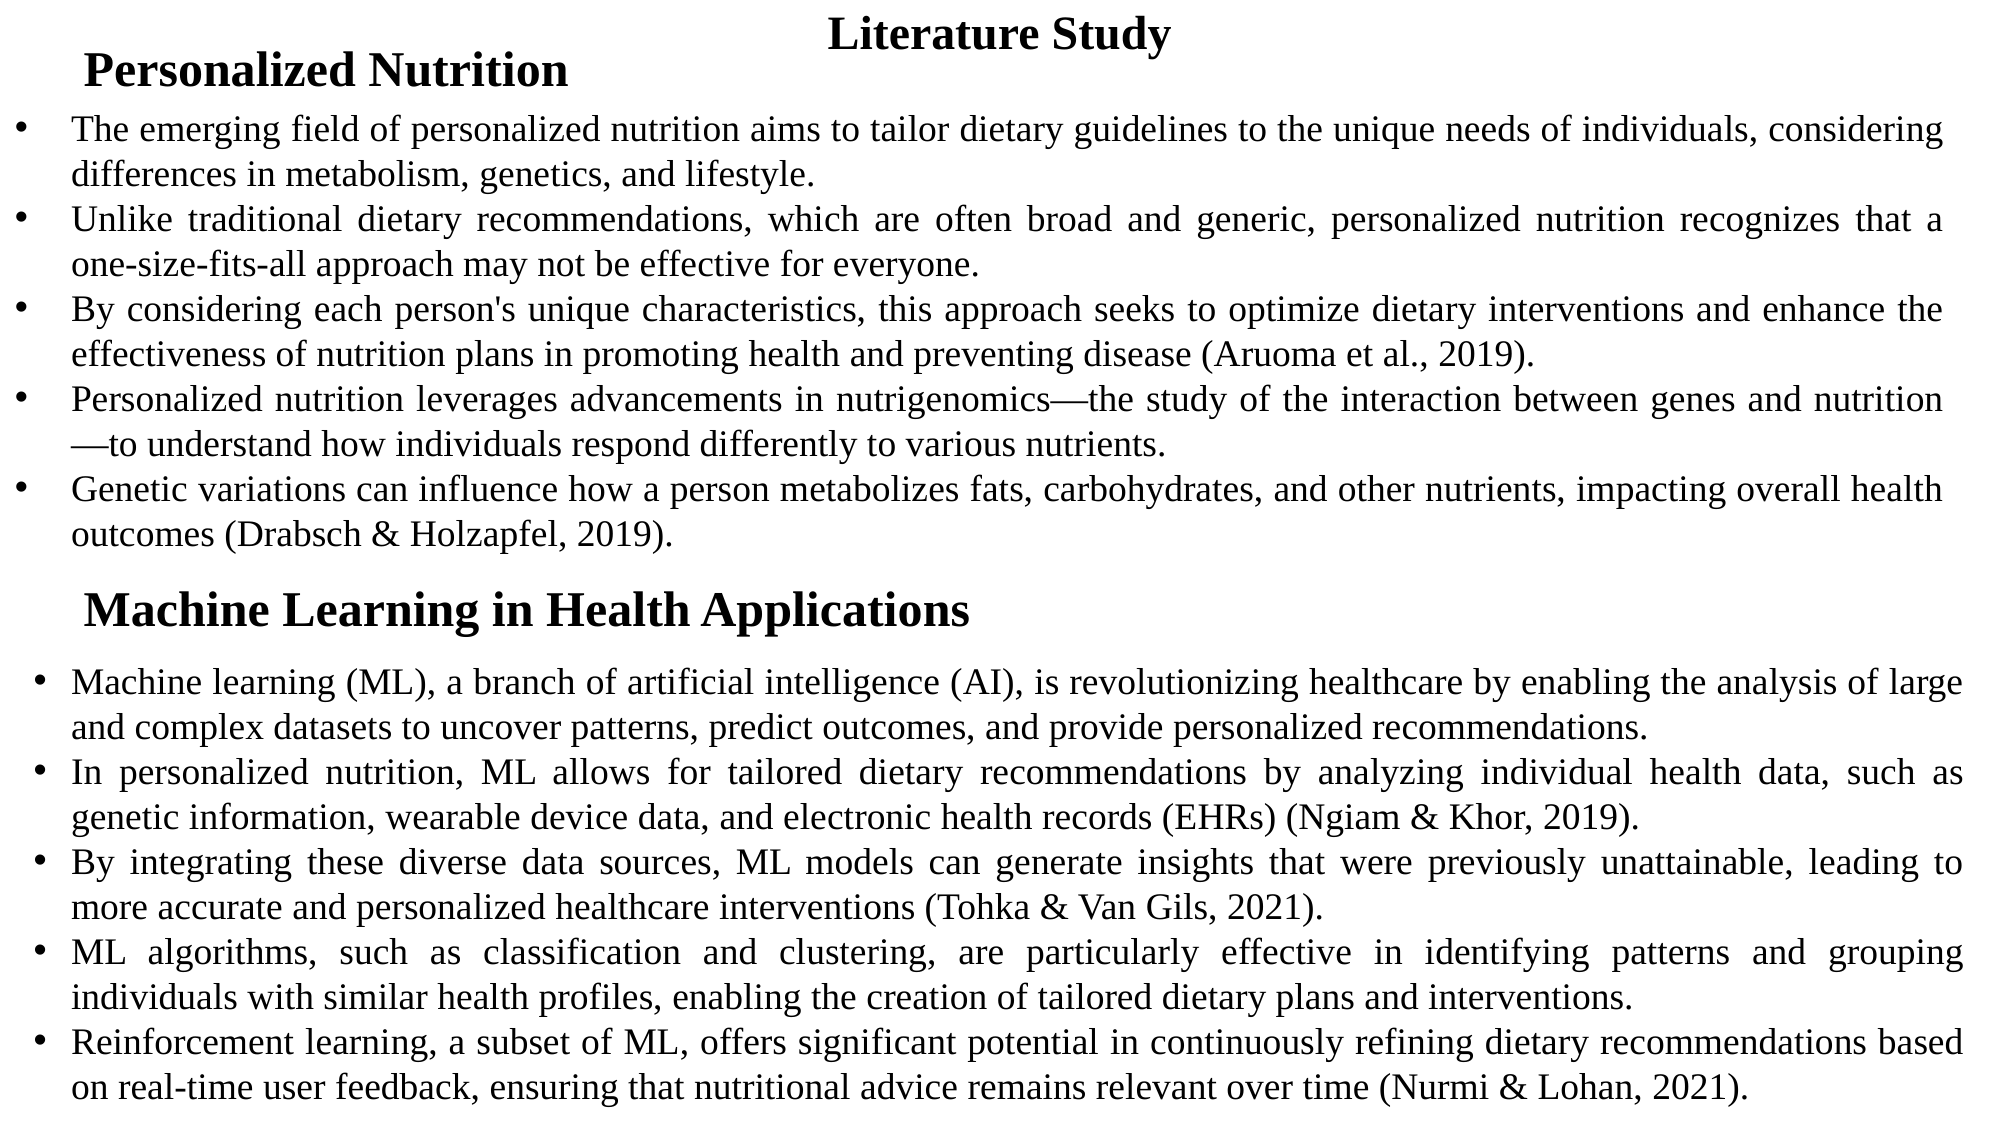

# Literature Study
Personalized Nutrition
The emerging field of personalized nutrition aims to tailor dietary guidelines to the unique needs of individuals, considering differences in metabolism, genetics, and lifestyle.
Unlike traditional dietary recommendations, which are often broad and generic, personalized nutrition recognizes that a one-size-fits-all approach may not be effective for everyone.
By considering each person's unique characteristics, this approach seeks to optimize dietary interventions and enhance the effectiveness of nutrition plans in promoting health and preventing disease (Aruoma et al., 2019).
Personalized nutrition leverages advancements in nutrigenomics—the study of the interaction between genes and nutrition—to understand how individuals respond differently to various nutrients.
Genetic variations can influence how a person metabolizes fats, carbohydrates, and other nutrients, impacting overall health outcomes (Drabsch & Holzapfel, 2019).
Machine Learning in Health Applications

Machine learning (ML), a branch of artificial intelligence (AI), is revolutionizing healthcare by enabling the analysis of large and complex datasets to uncover patterns, predict outcomes, and provide personalized recommendations.
In personalized nutrition, ML allows for tailored dietary recommendations by analyzing individual health data, such as genetic information, wearable device data, and electronic health records (EHRs) (Ngiam & Khor, 2019).
By integrating these diverse data sources, ML models can generate insights that were previously unattainable, leading to more accurate and personalized healthcare interventions (Tohka & Van Gils, 2021).
ML algorithms, such as classification and clustering, are particularly effective in identifying patterns and grouping individuals with similar health profiles, enabling the creation of tailored dietary plans and interventions.
Reinforcement learning, a subset of ML, offers significant potential in continuously refining dietary recommendations based on real-time user feedback, ensuring that nutritional advice remains relevant over time (Nurmi & Lohan, 2021).